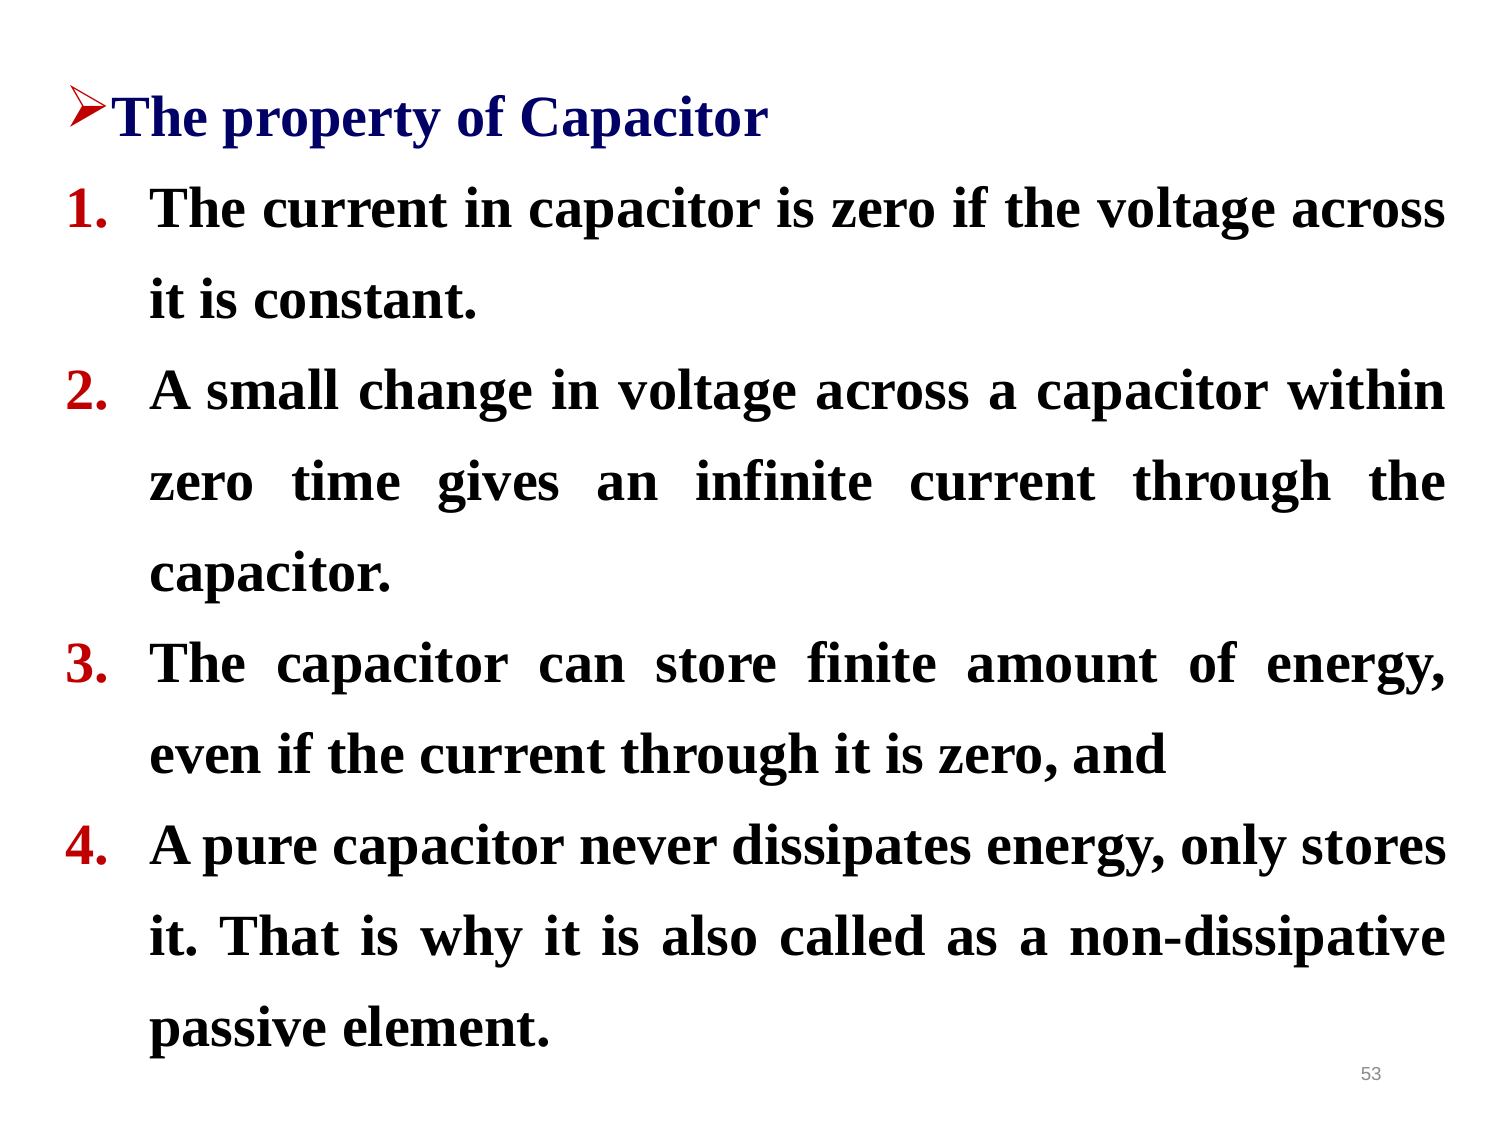

The property of Capacitor
The current in capacitor is zero if the voltage across it is constant.
A small change in voltage across a capacitor within zero time gives an infinite current through the capacitor.
The capacitor can store finite amount of energy, even if the current through it is zero, and
A pure capacitor never dissipates energy, only stores it. That is why it is also called as a non-dissipative passive element.

53